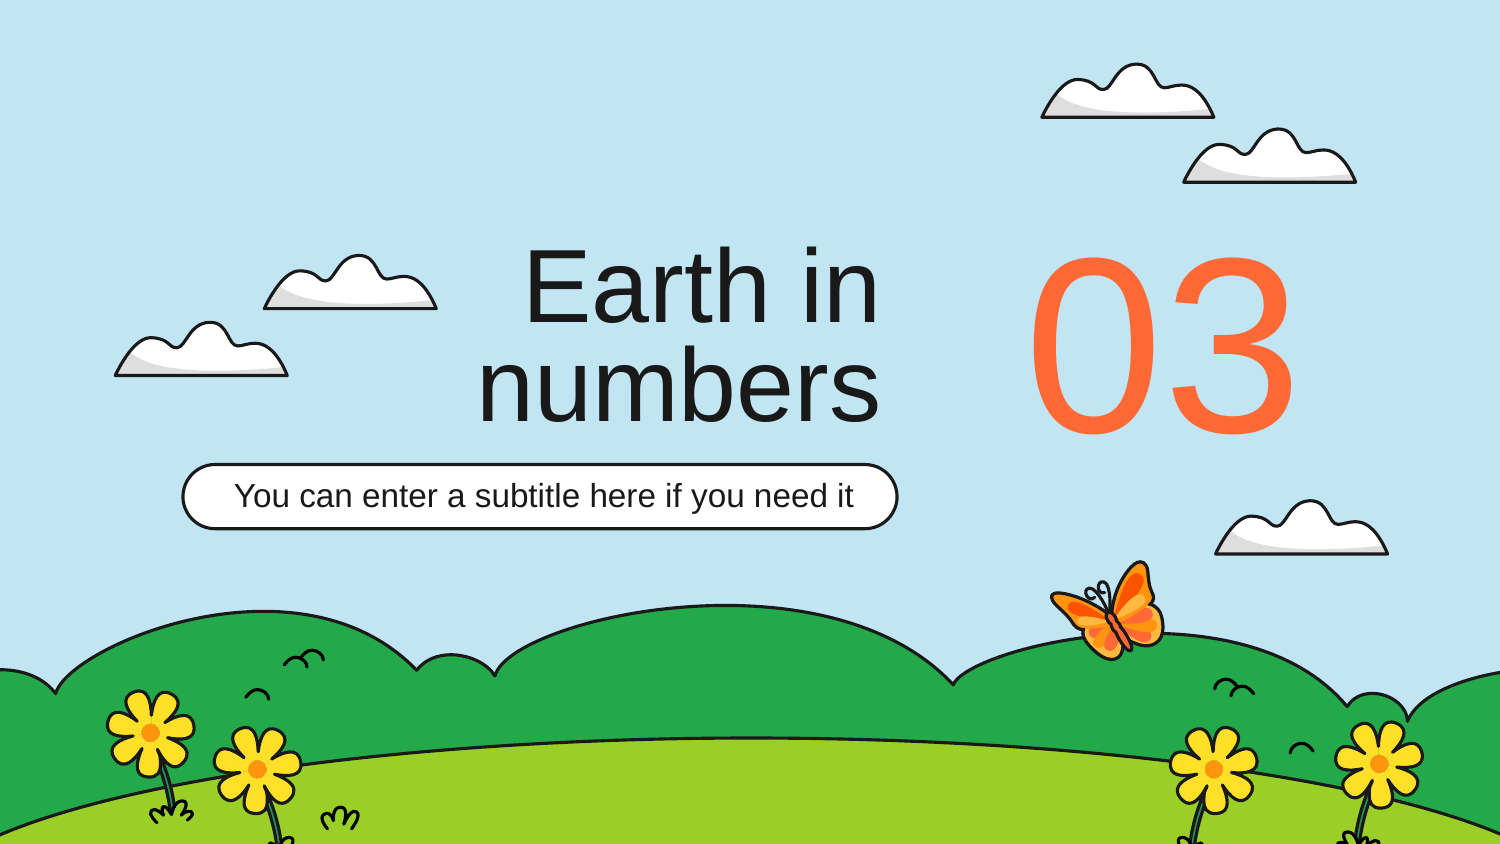

03
# Earth in numbers

You can enter a subtitle here if you need it